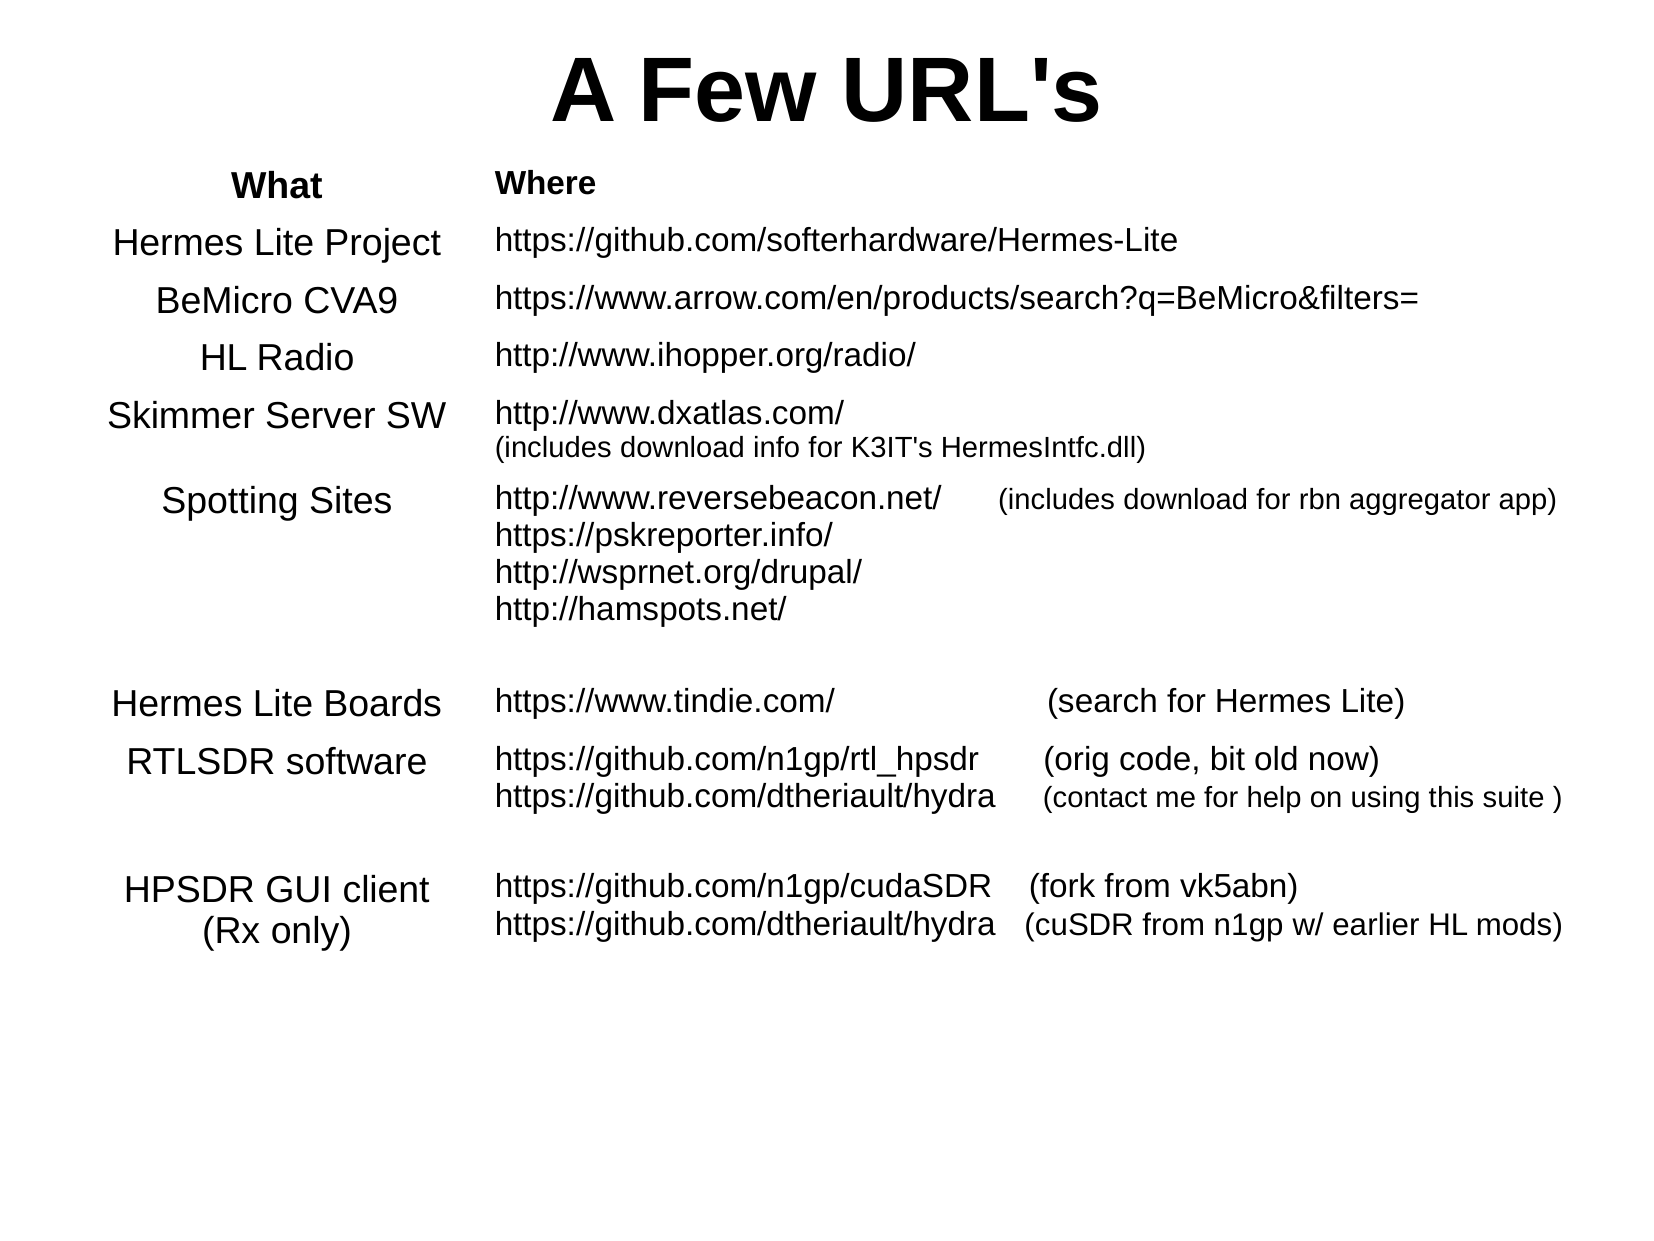

A Few URL's
| What | Where |
| --- | --- |
| Hermes Lite Project | https://github.com/softerhardware/Hermes-Lite |
| BeMicro CVA9 | https://www.arrow.com/en/products/search?q=BeMicro&filters= |
| HL Radio | http://www.ihopper.org/radio/ |
| Skimmer Server SW | http://www.dxatlas.com/ (includes download info for K3IT's HermesIntfc.dll) |
| Spotting Sites | http://www.reversebeacon.net/ (includes download for rbn aggregator app) https://pskreporter.info/ http://wsprnet.org/drupal/ http://hamspots.net/ |
| Hermes Lite Boards | https://www.tindie.com/ (search for Hermes Lite) |
| RTLSDR software | https://github.com/n1gp/rtl\_hpsdr (orig code, bit old now) https://github.com/dtheriault/hydra (contact me for help on using this suite ) |
| HPSDR GUI client (Rx only) | https://github.com/n1gp/cudaSDR (fork from vk5abn) https://github.com/dtheriault/hydra (cuSDR from n1gp w/ earlier HL mods) |
|  |  |